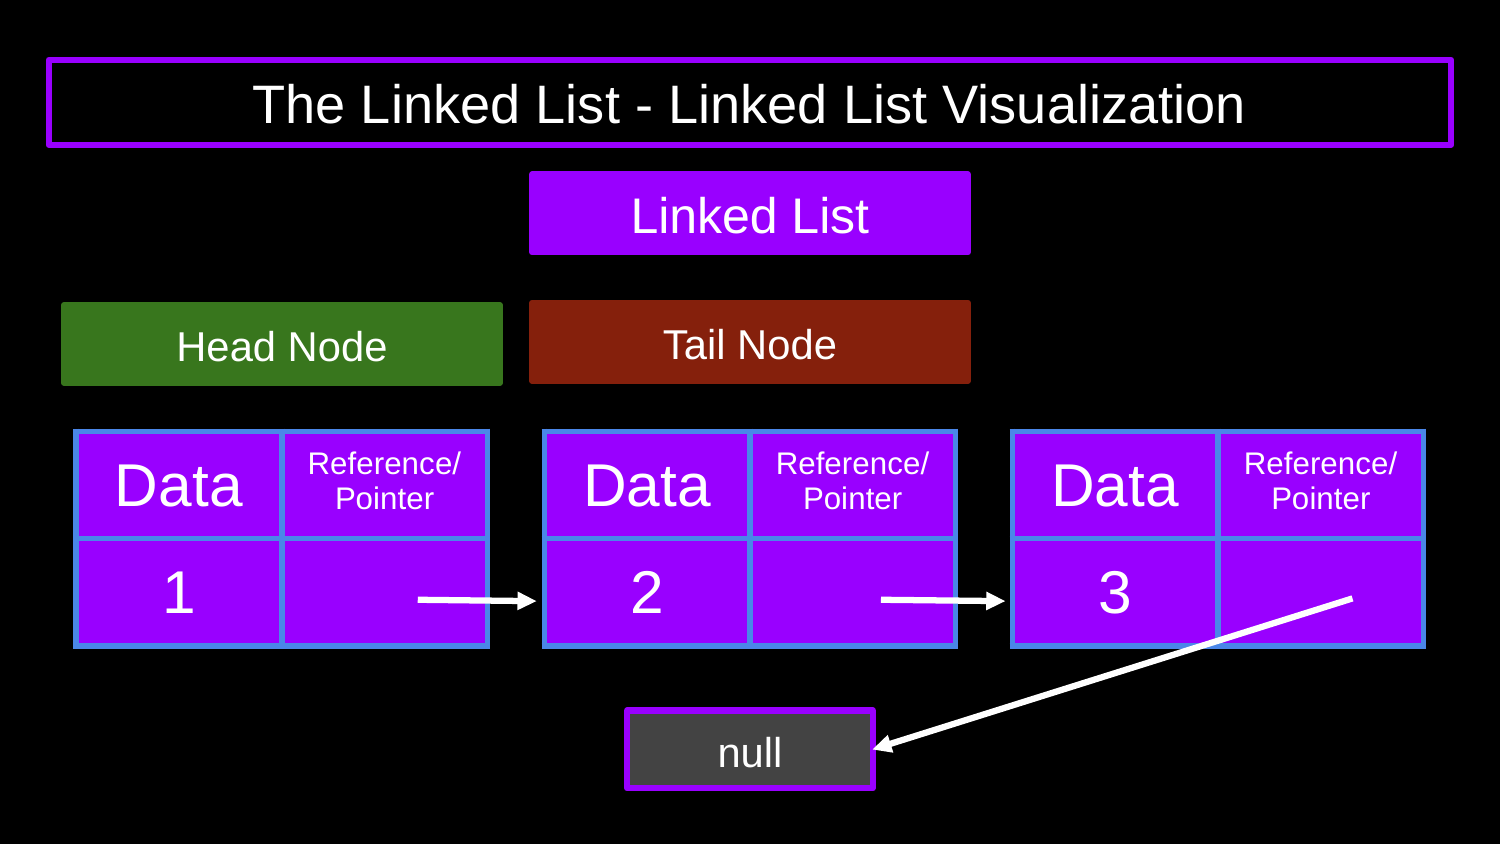

The Linked List - Linked List Visualization
Linked List
Tail Node
# Head Node
| Data | Reference/ Pointer |
| --- | --- |
| 1 |  |
| Data | Reference/ Pointer |
| --- | --- |
| 2 |  |
| Data | Reference/ Pointer |
| --- | --- |
| 3 |  |
null